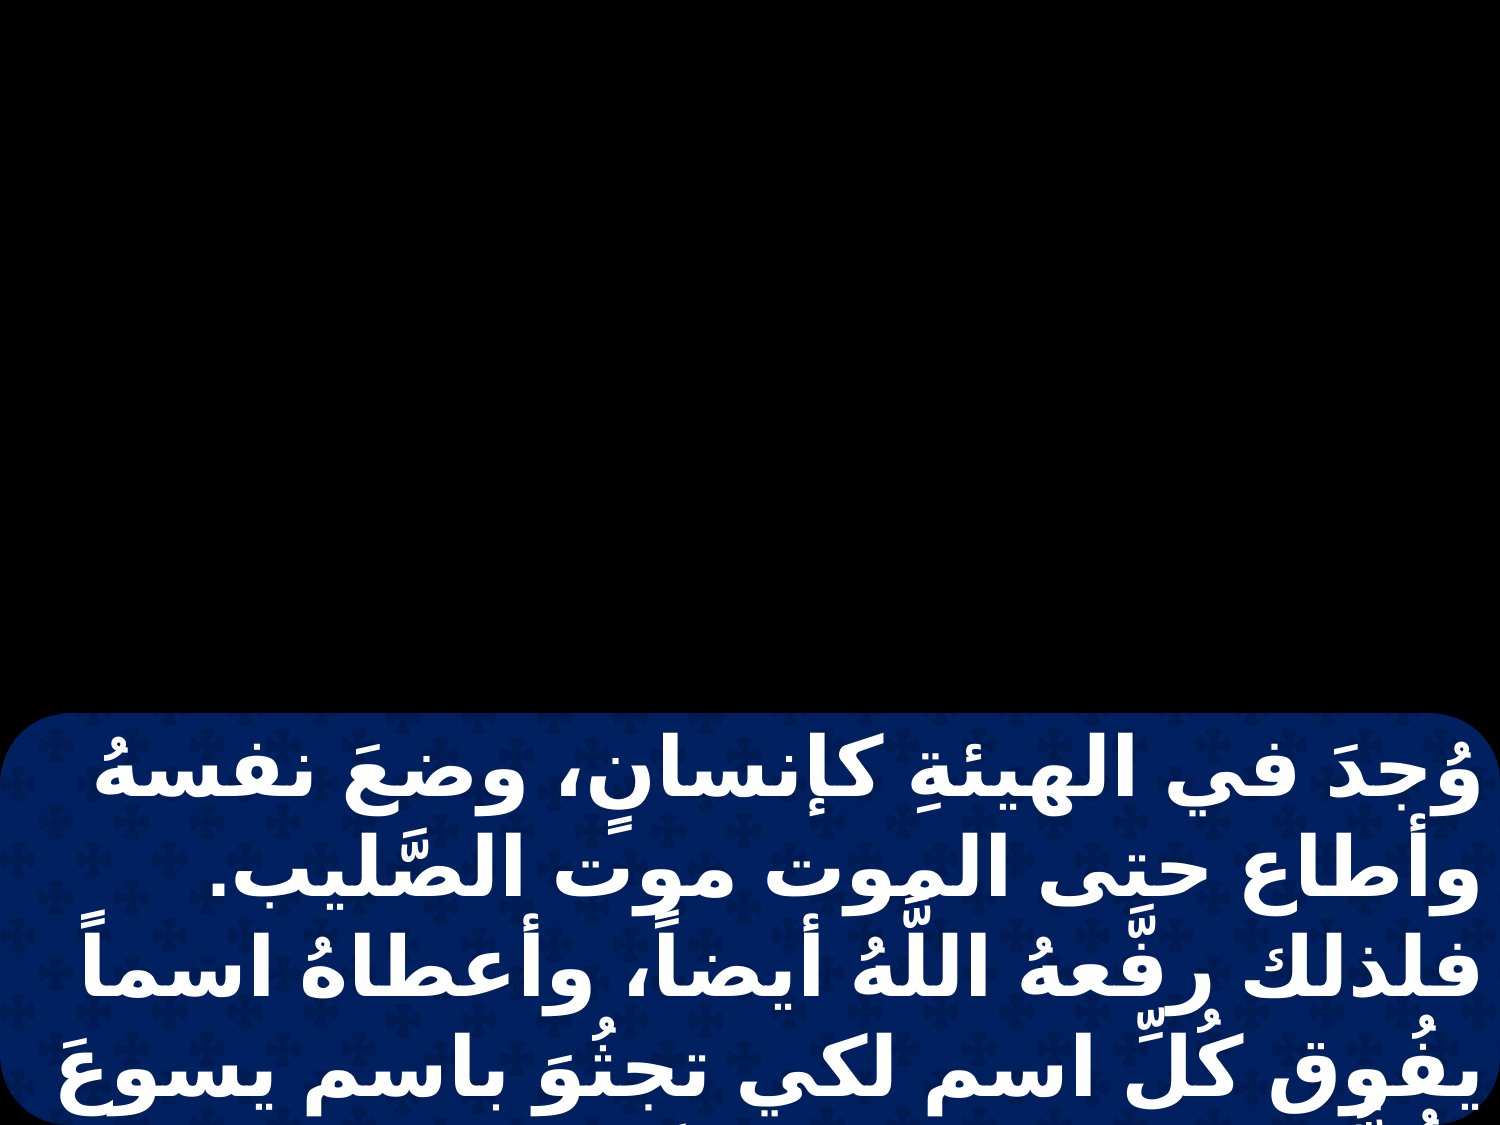

وُجدَ في الهيئةِ كإنسانٍ، وضعَ نفسهُ وأطاع حتى الموت موت الصَّليب. فلذلك رفَّعهُ اللَّهُ أيضاً، وأعطاهُ اسماً يفُوق كُلِّ اسم لكي تجثُوَ باسم يسوعَ كُلُّ رُكبةٍ ممَّا في السَّمَوات وعلى